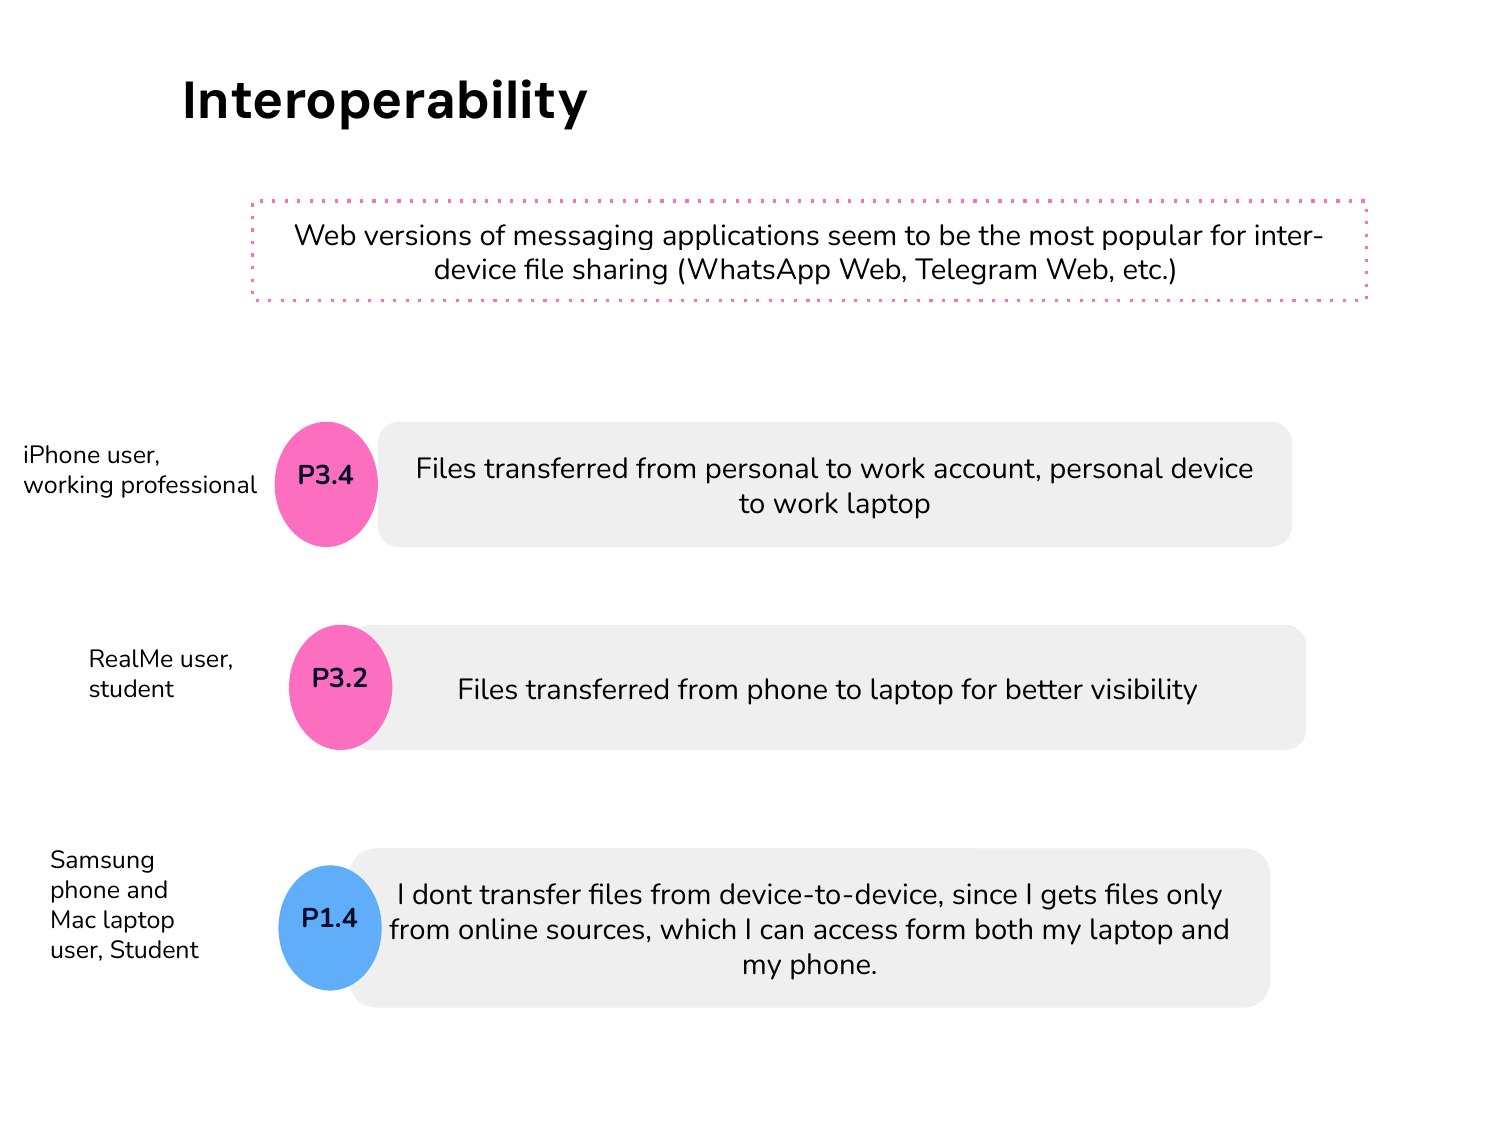

Interoperability
Web versions of messaging applications seem to be the most popular for inter-device file sharing (WhatsApp Web, Telegram Web, etc.)

Files transferred from personal to work account, personal device to work laptop
iPhone user,
working professional
P3.4

Files transferred from phone to laptop for better visibility
RealMe user, student
P3.2
Samsung phone and Mac laptop user, Student
I dont transfer files from device-to-device, since I gets files only from online sources, which I can access form both my laptop and my phone.

P1.4